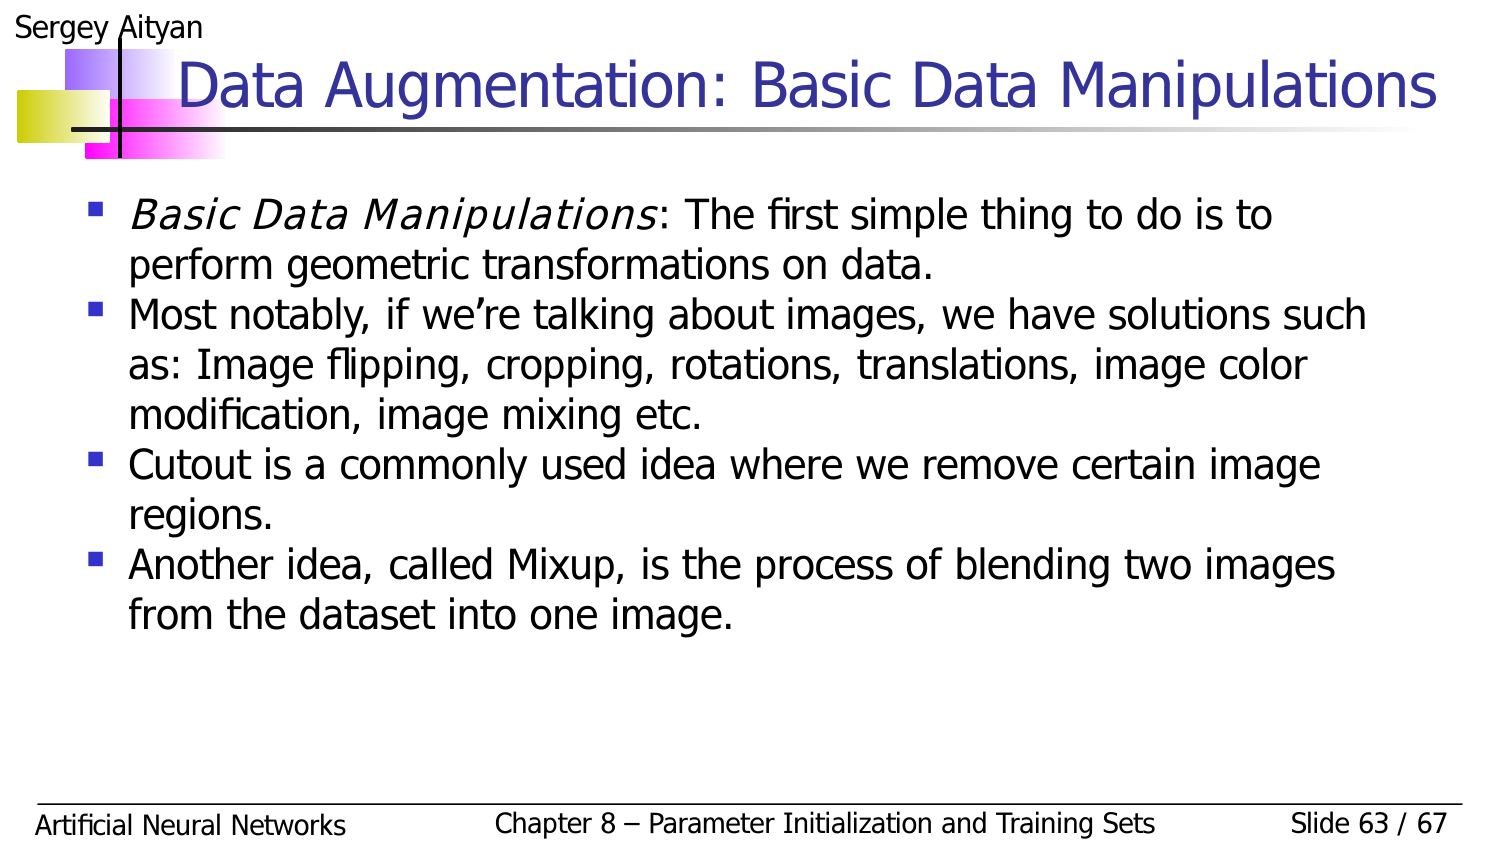

# Data Augmentation: Basic Data Manipulations
Basic Data Manipulations: The first simple thing to do is to perform geometric transformations on data.
Most notably, if we’re talking about images, we have solutions such as: Image flipping, cropping, rotations, translations, image color modification, image mixing etc.
Cutout is a commonly used idea where we remove certain image regions.
Another idea, called Mixup, is the process of blending two images from the dataset into one image.